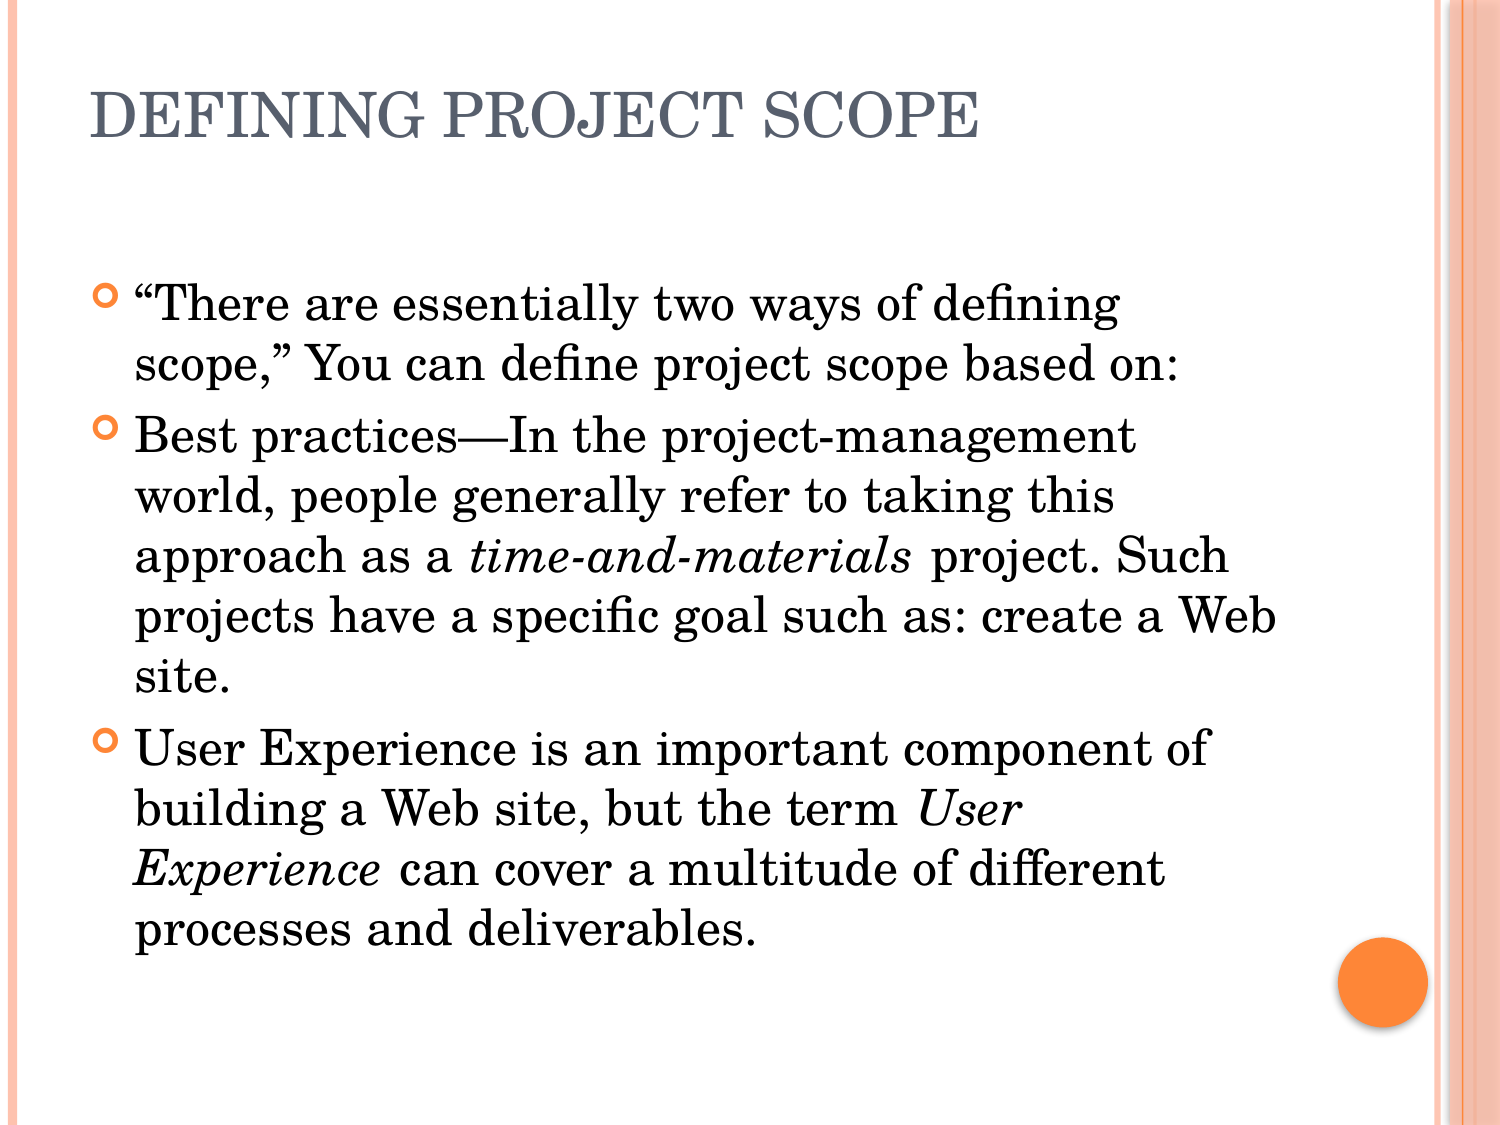

# Defining Project Scope
“There are essentially two ways of defining scope,” You can define project scope based on:
Best practices—In the project-management world, people generally refer to taking this approach as a time-and-materials project. Such projects have a specific goal such as: create a Web site.
User Experience is an important component of building a Web site, but the term User Experience can cover a multitude of different processes and deliverables.